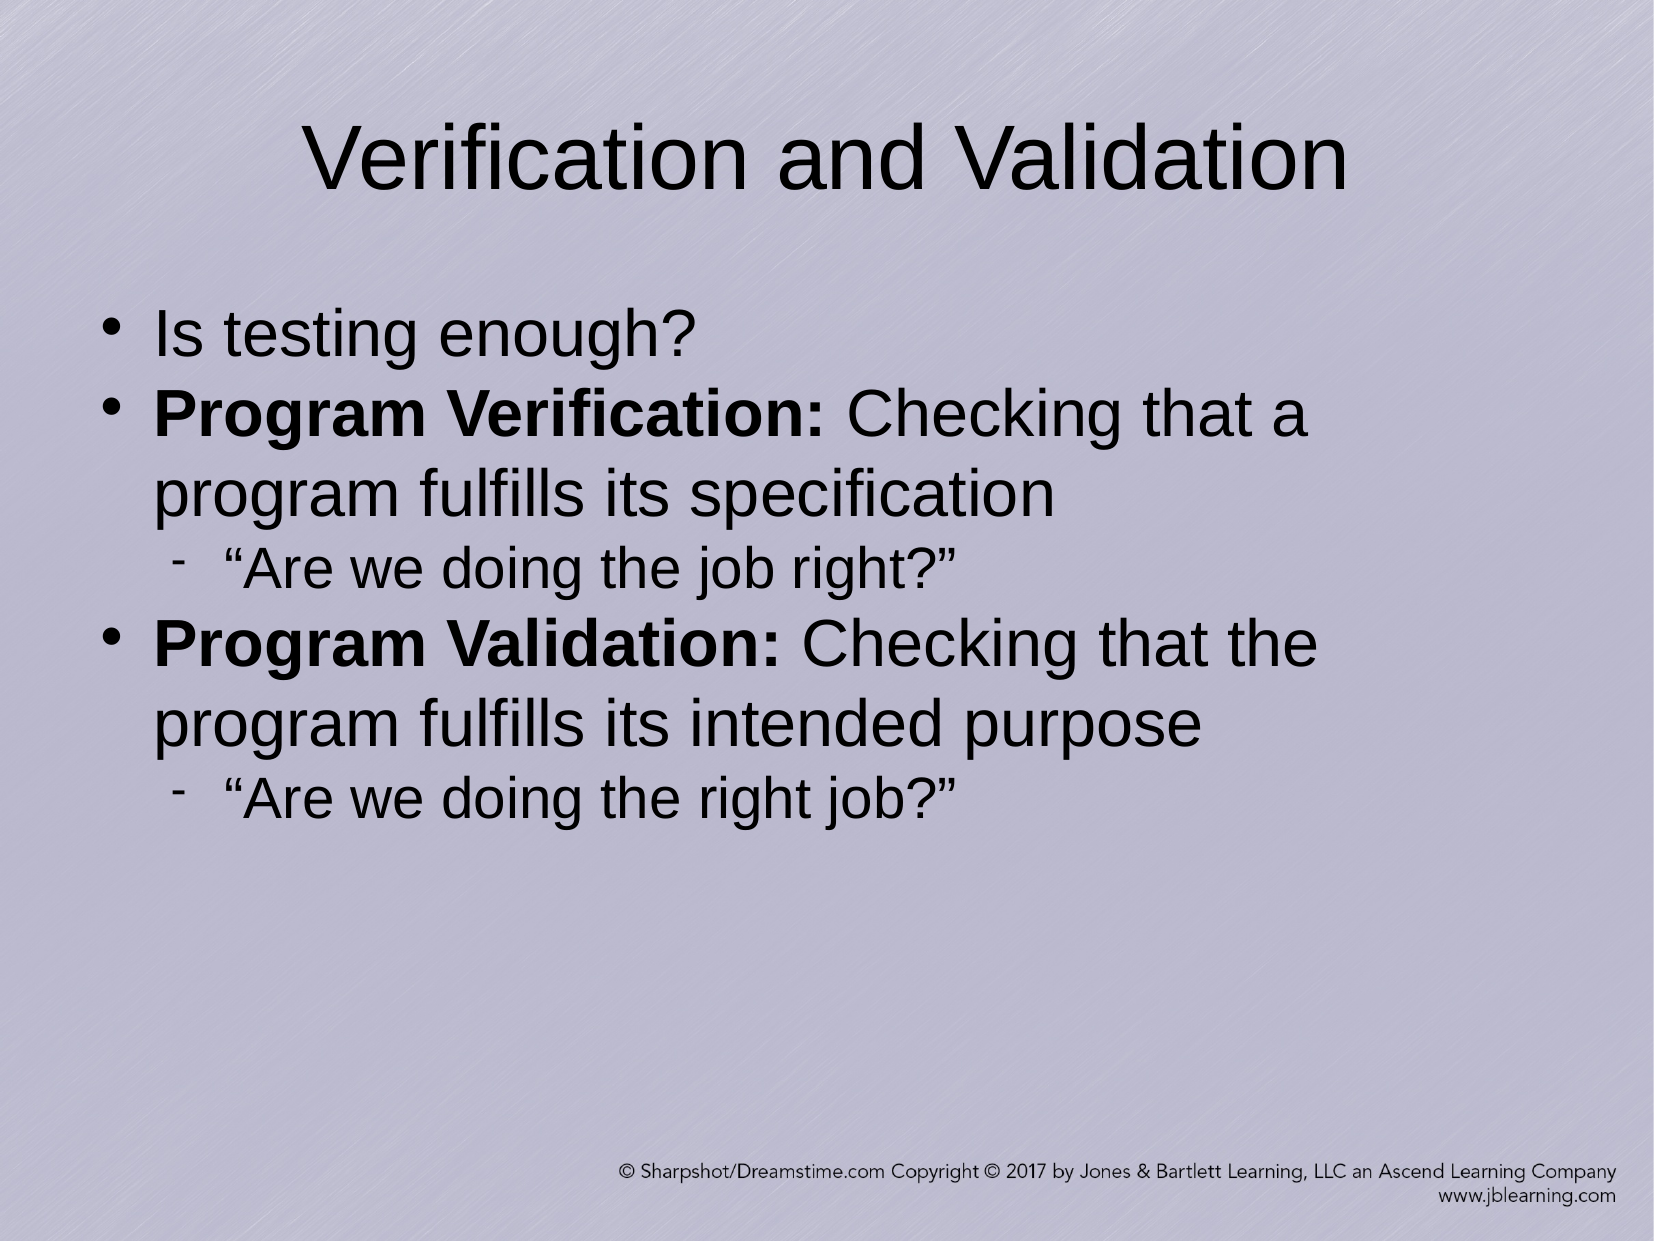

Verification and Validation
Is testing enough?
Program Verification: Checking that a program fulfills its specification
“Are we doing the job right?”
Program Validation: Checking that the program fulfills its intended purpose
“Are we doing the right job?”